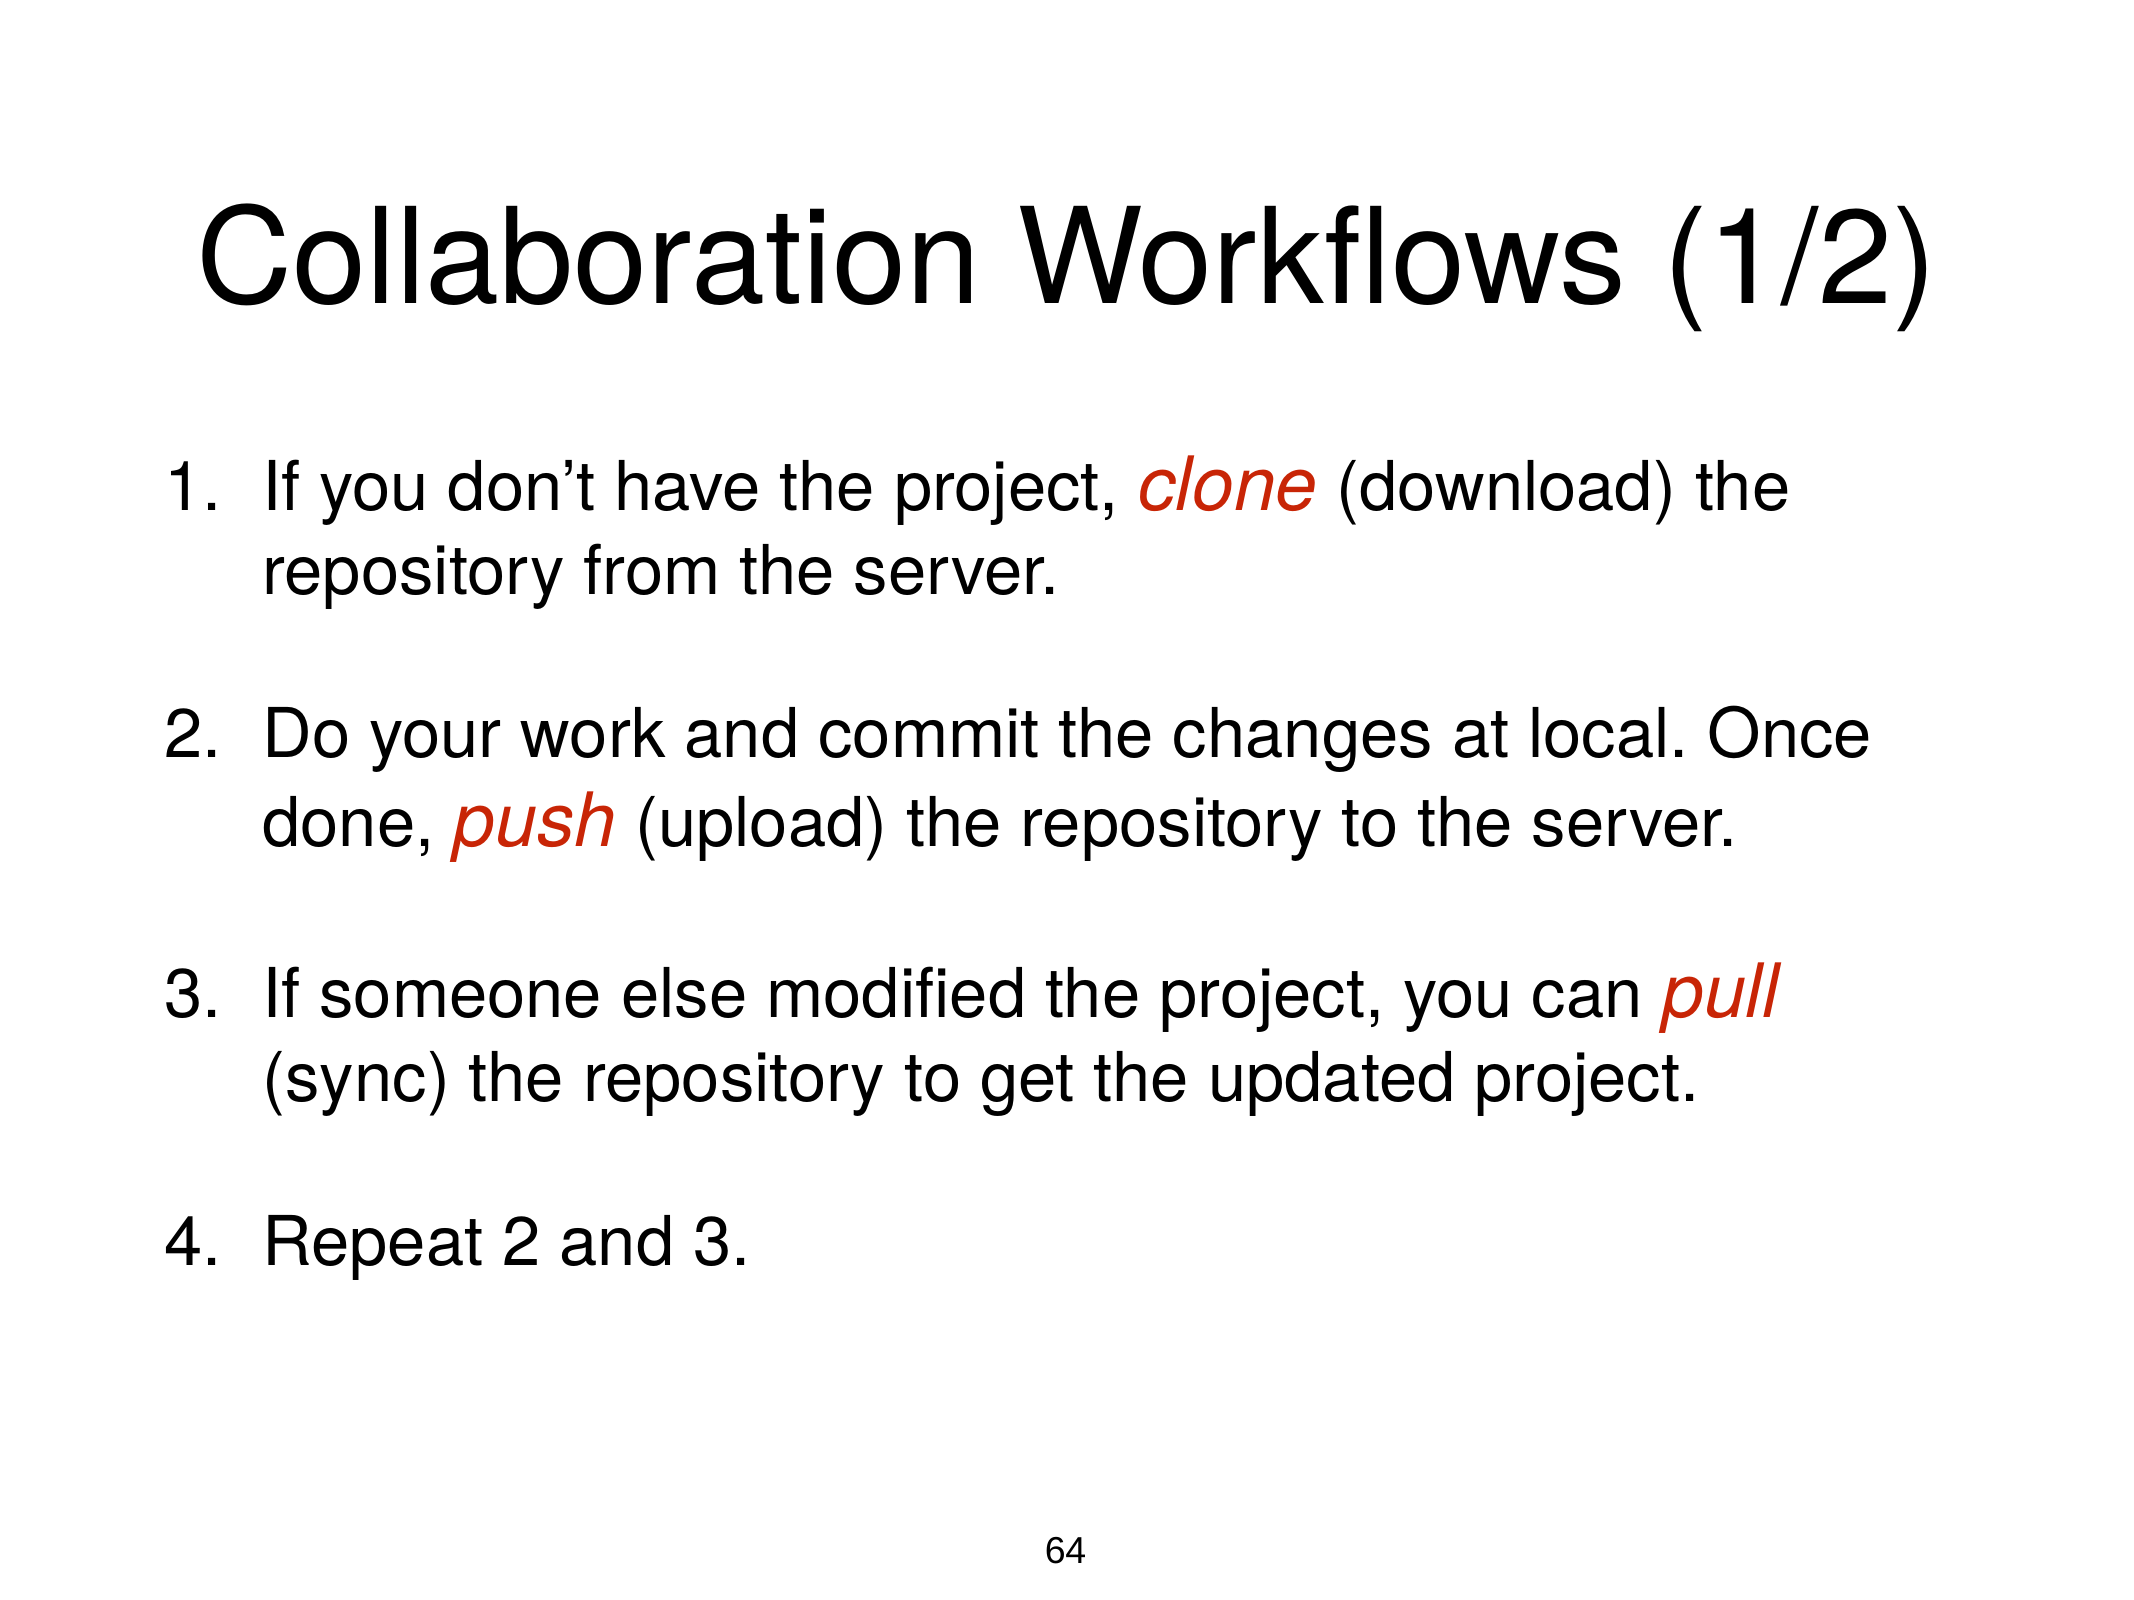

# Collaboration Workflows (1/2)
If you don’t have the project, clone (download) the repository from the server.
Do your work and commit the changes at local. Once done, push (upload) the repository to the server.
If someone else modified the project, you can pull (sync) the repository to get the updated project.
Repeat 2 and 3.
64